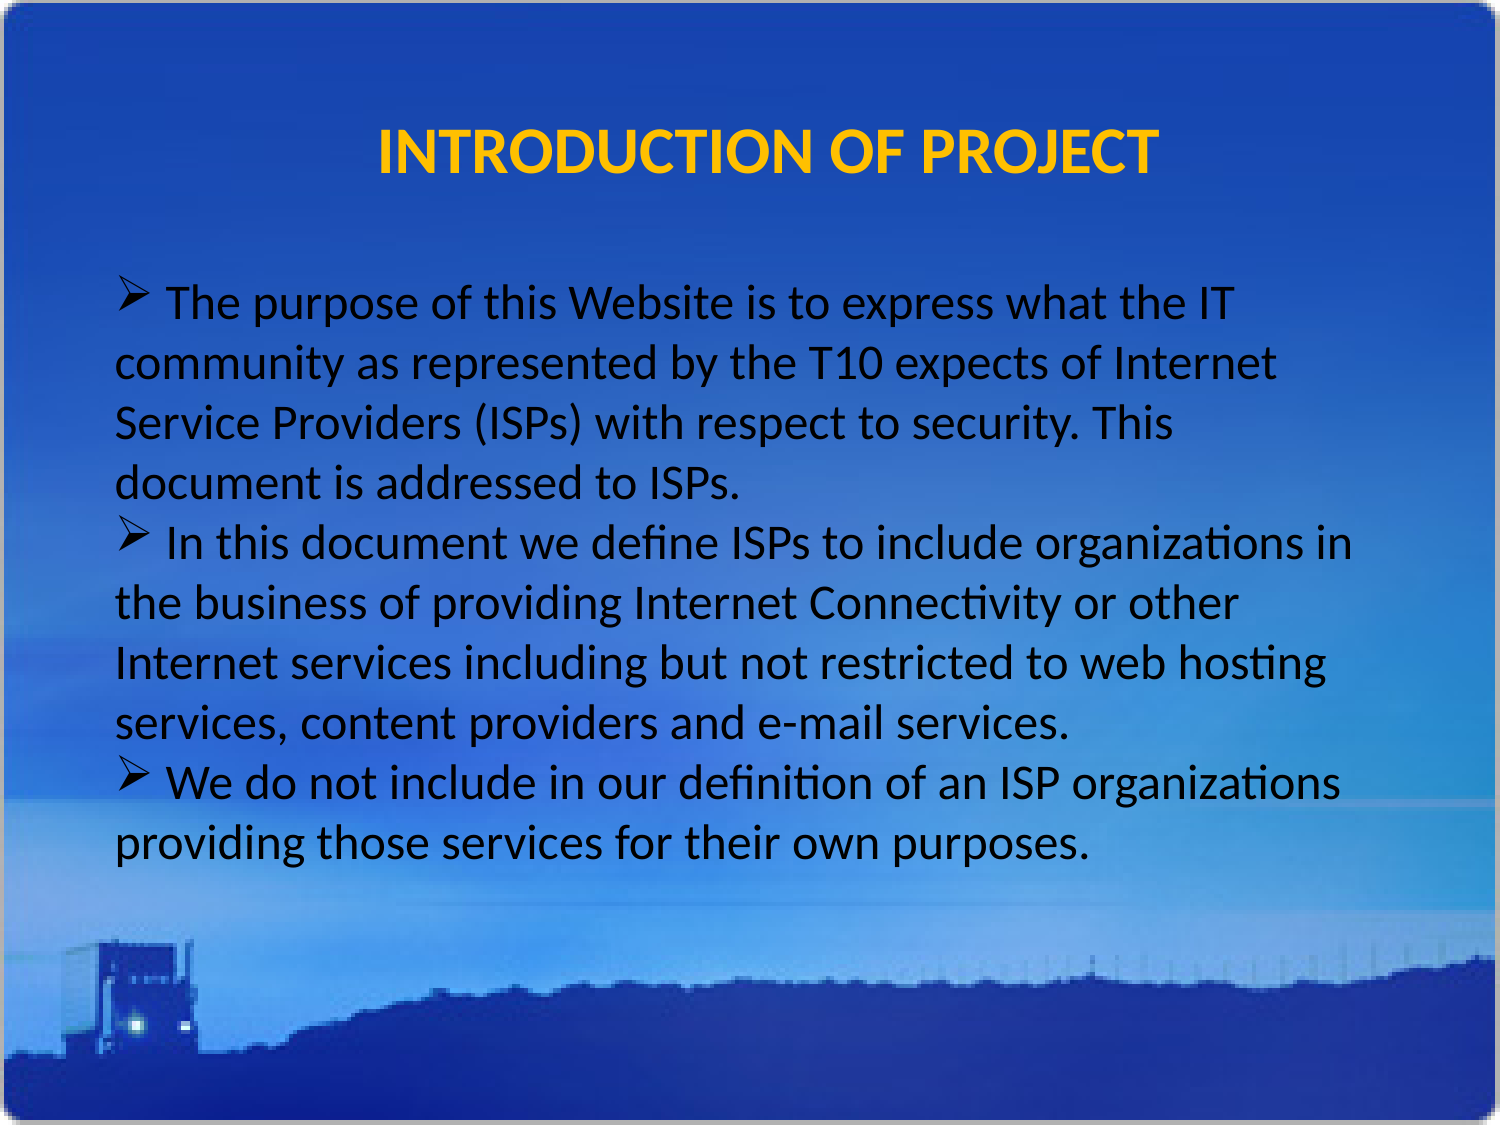

INTRODUCTION OF PROJECT
 The purpose of this Website is to express what the IT community as represented by the T10 expects of Internet Service Providers (ISPs) with respect to security. This document is addressed to ISPs.
 In this document we define ISPs to include organizations in the business of providing Internet Connectivity or other Internet services including but not restricted to web hosting services, content providers and e-mail services.
 We do not include in our definition of an ISP organizations providing those services for their own purposes.